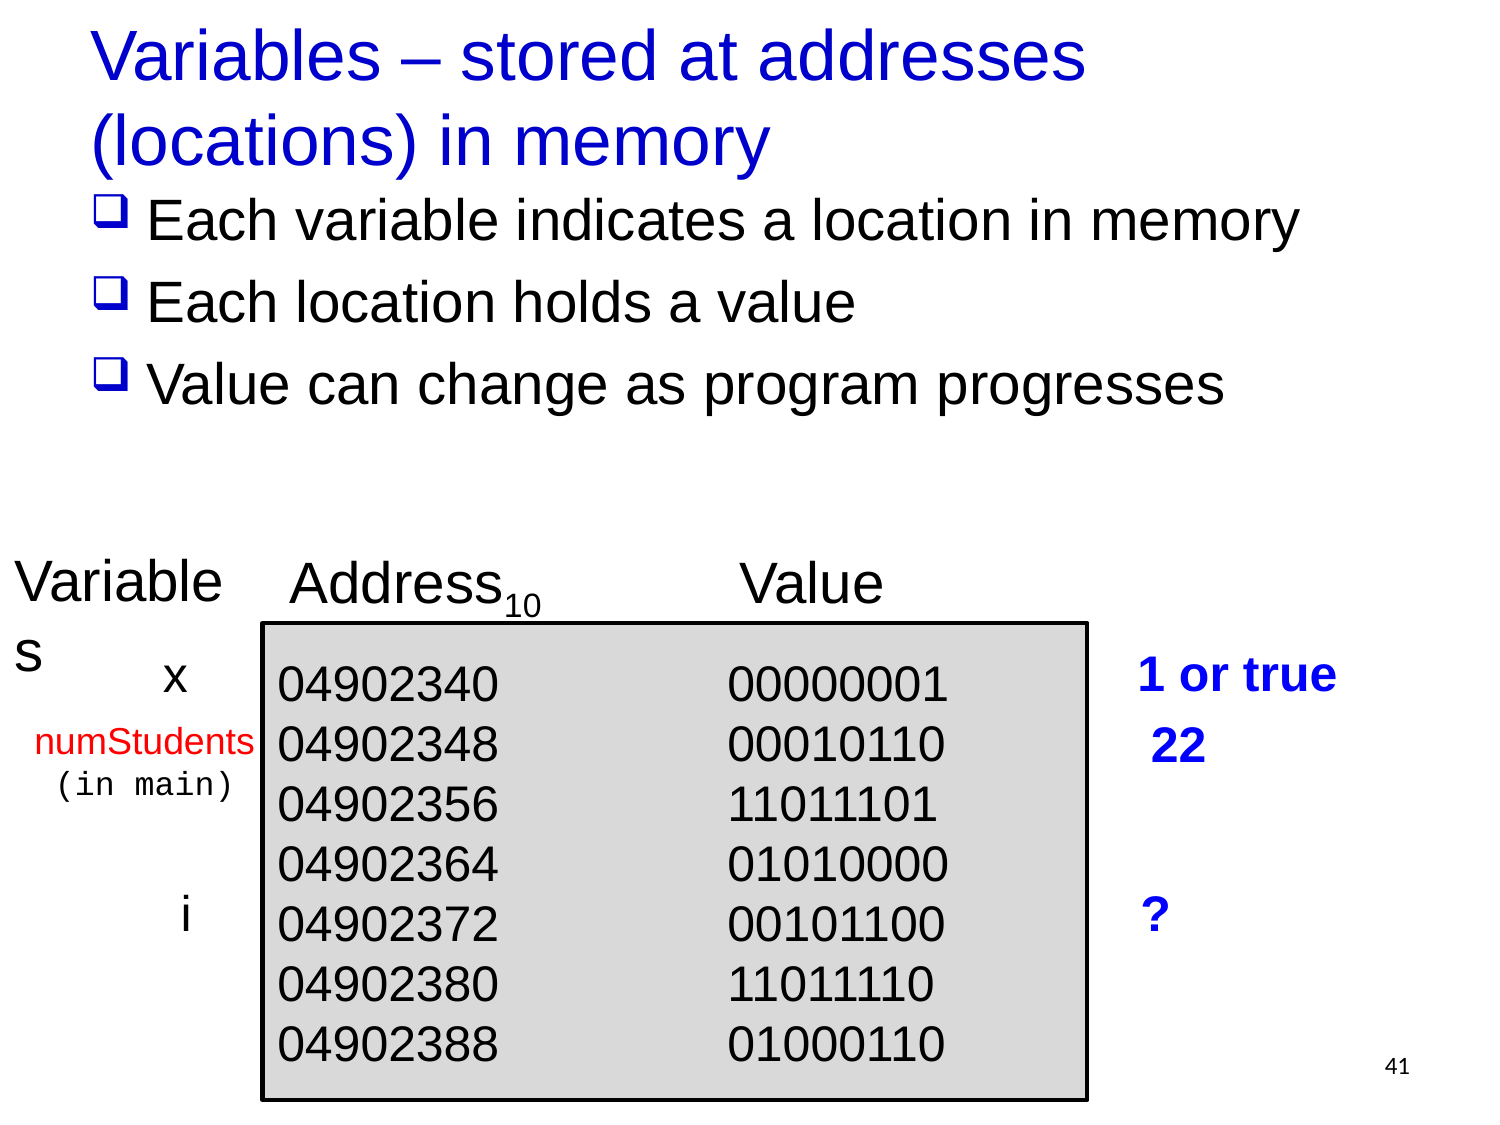

# Variables – stored at addresses (locations) in memory
Each variable indicates a location in memory
Each location holds a value
Value can change as program progresses
Variables
Address10		Value
04902340		00000001
04902348		00010110
04902356		11011101
04902364		01010000
04902372		00101100
04902380		11011110
04902388		01000110
1 or true
x
22
numStudents
(in main)
?
i
41